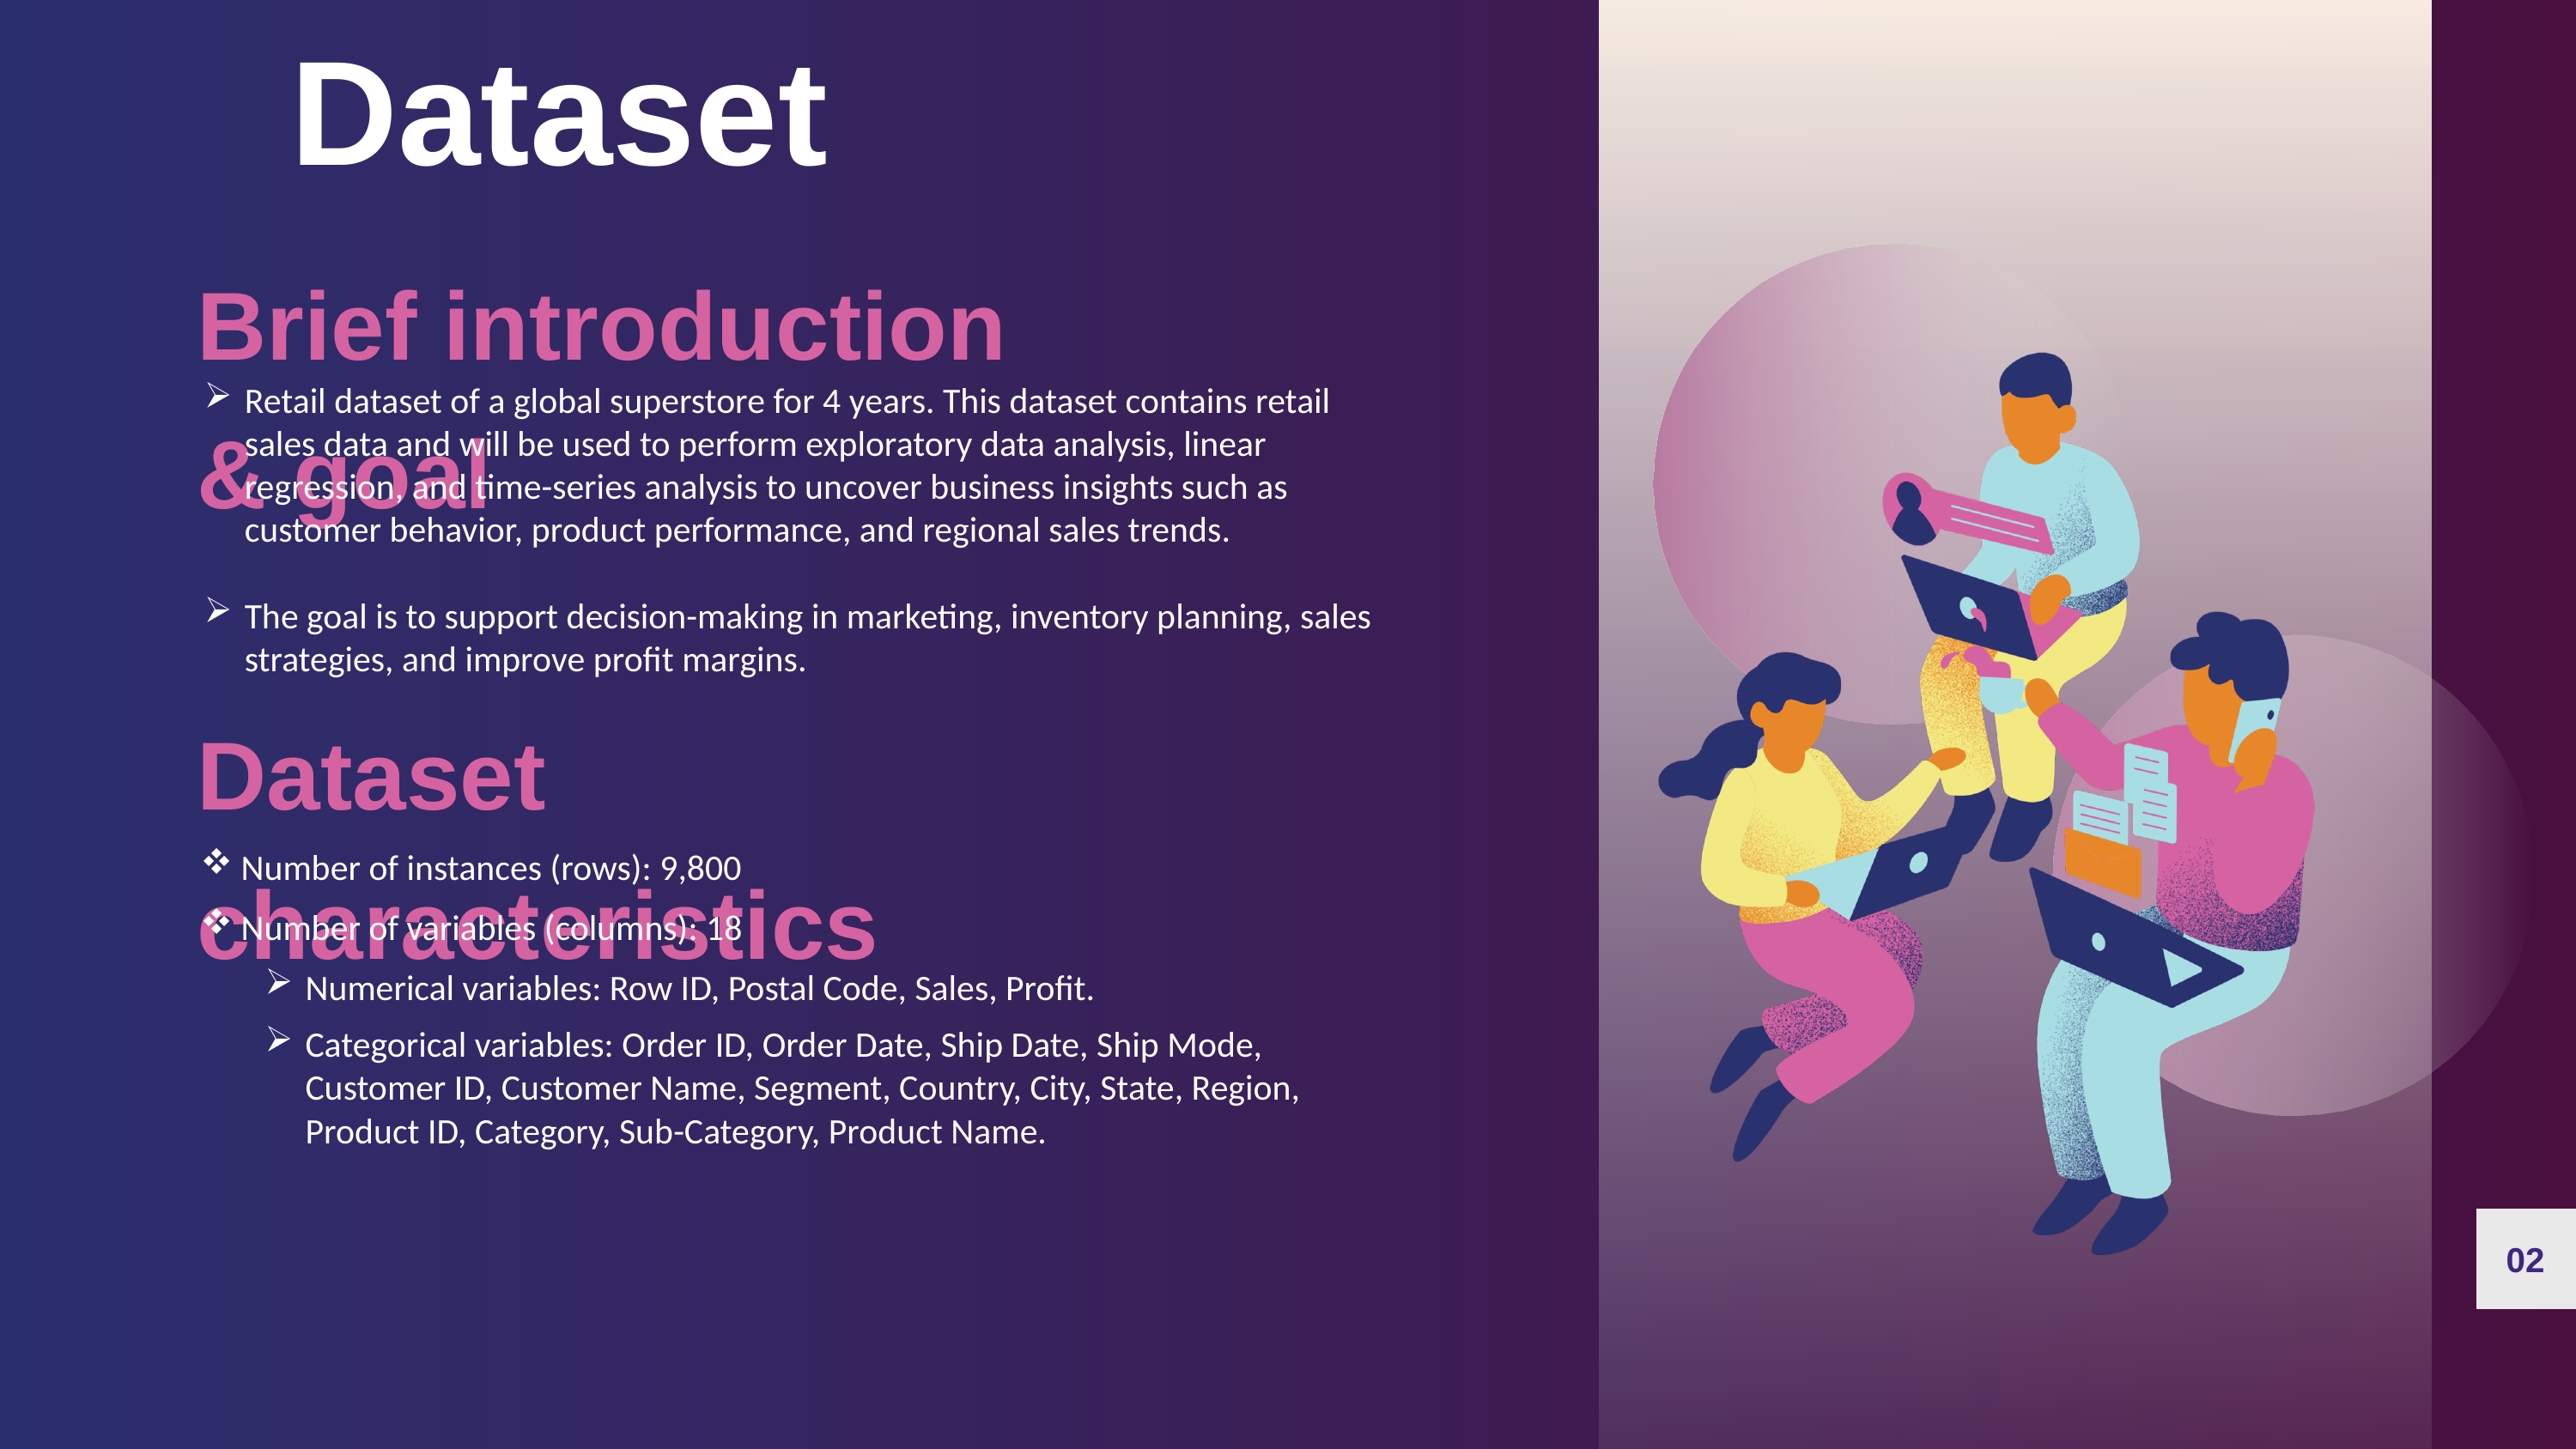

Dataset
Brief introduction & goal

Retail dataset of a global superstore for 4 years. This dataset contains retail sales data and will be used to perform exploratory data analysis, linear regression, and time-series analysis to uncover business insights such as customer behavior, product performance, and regional sales trends.

The goal is to support decision-making in marketing, inventory planning, sales strategies, and improve profit margins.

Dataset characteristics
Number of instances (rows): 9,800
Number of variables (columns): 18
Numerical variables: Row ID, Postal Code, Sales, Profit.
Categorical variables: Order ID, Order Date, Ship Date, Ship Mode, Customer ID, Customer Name, Segment, Country, City, State, Region, Product ID, Category, Sub-Category, Product Name.

02